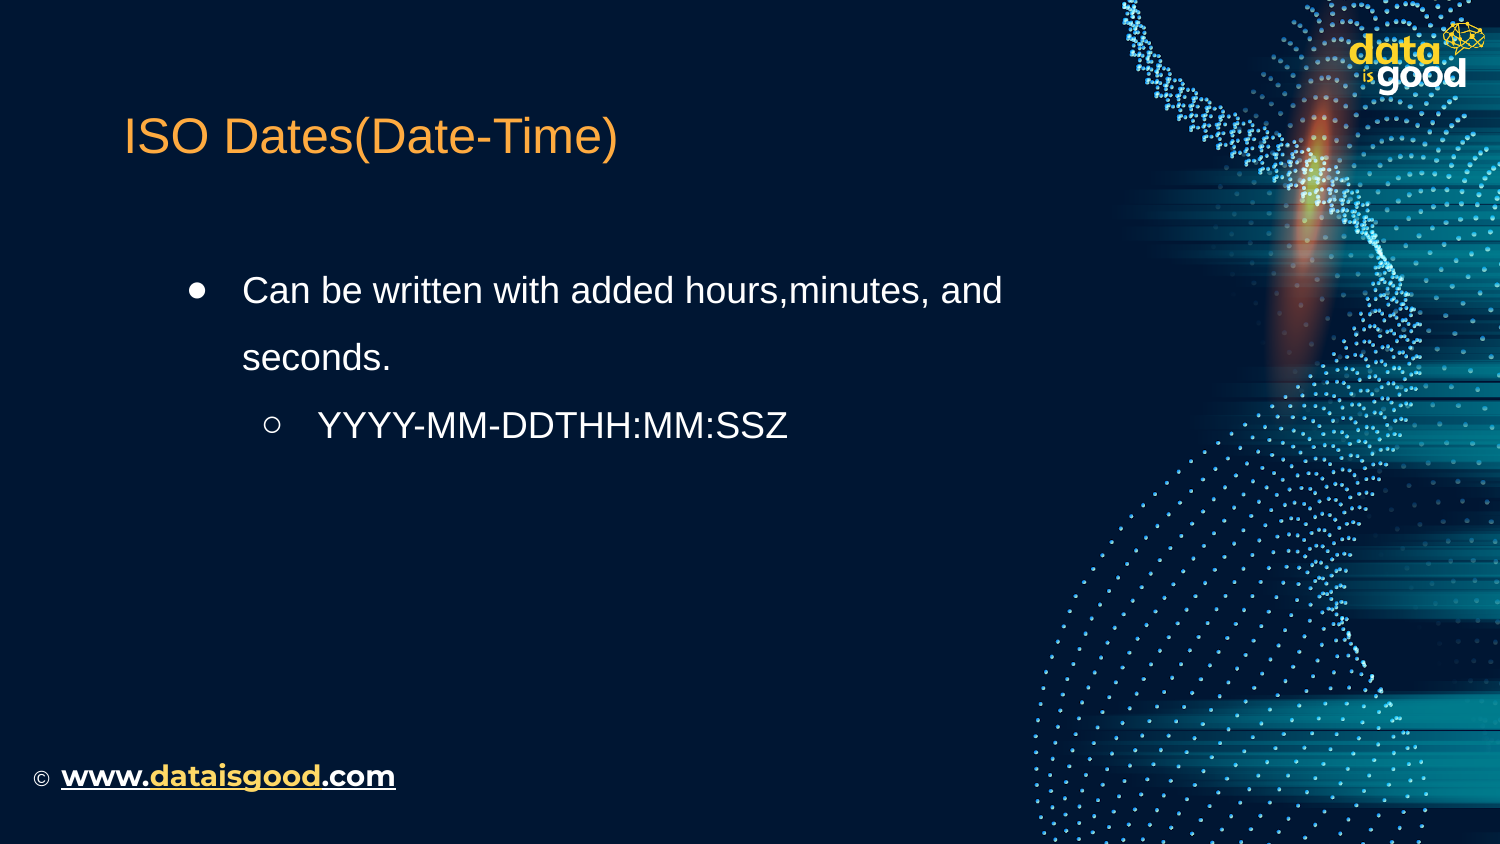

# ISO Dates(Date-Time)
Can be written with added hours,minutes, and seconds.
YYYY-MM-DDTHH:MM:SSZ